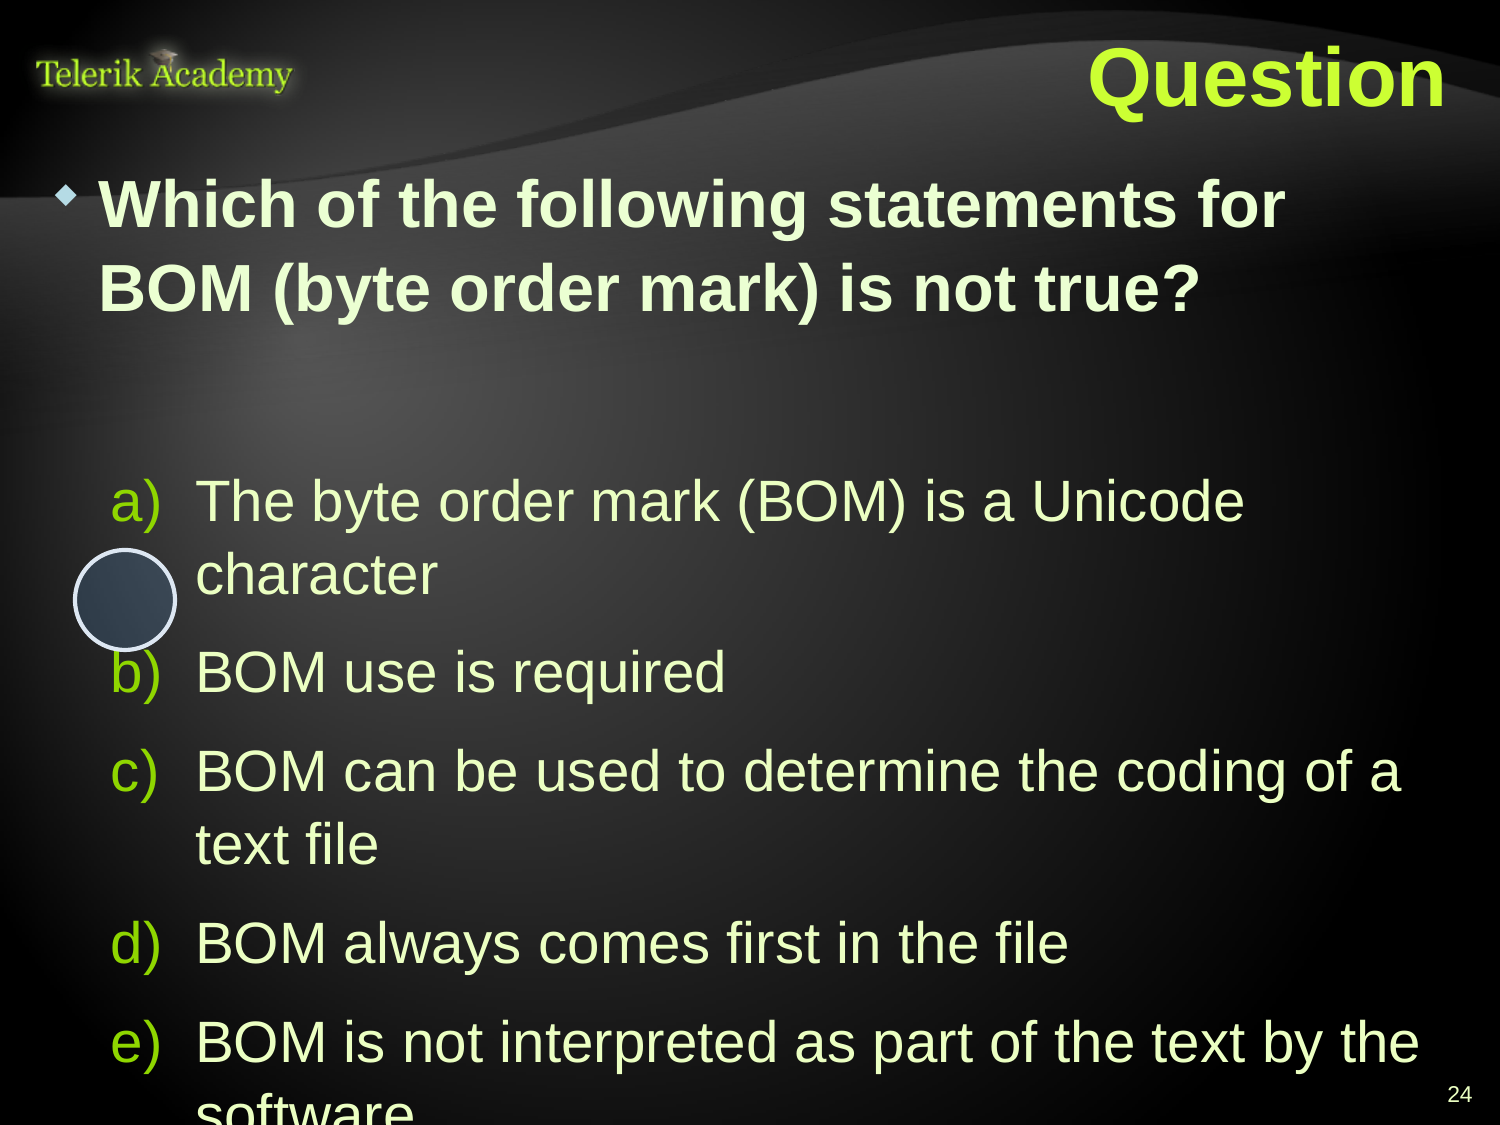

# Question
Which of the following statements for BOM (byte order mark) is not true?

The byte order mark (BOM) is a Unicode character
BOM use is required
BOM can be used to determine the coding of a text file
BOМ always comes first in the file
BOM is not interpreted as part of the text by the software

24